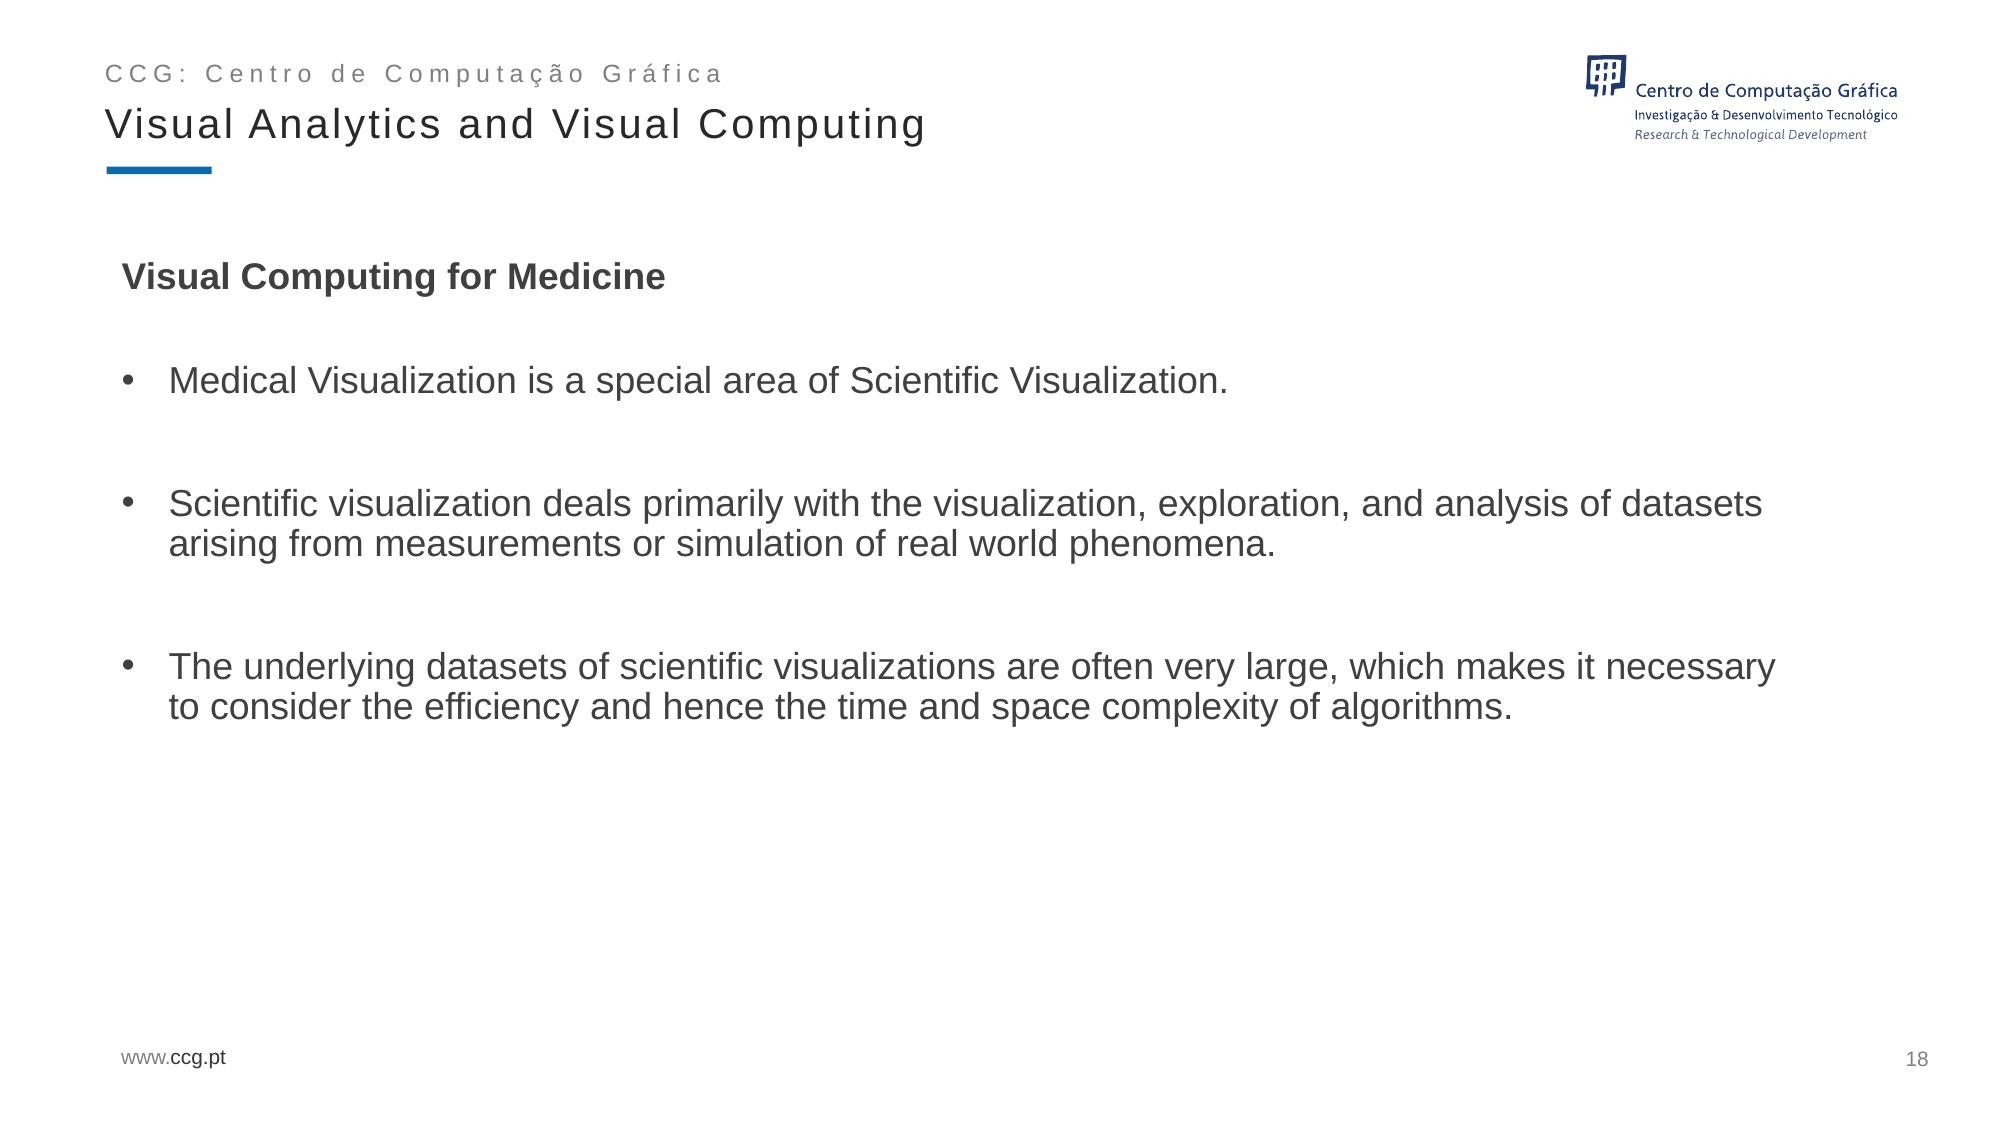

Visual Analytics and Visual Computing

# Visual Computing for Medicine
Medical Visualization is a special area of Scientific Visualization.

Scientific visualization deals primarily with the visualization, exploration, and analysis of datasets arising from measurements or simulation of real world phenomena.

The underlying datasets of scientific visualizations are often very large, which makes it necessary to consider the efficiency and hence the time and space complexity of algorithms.
18